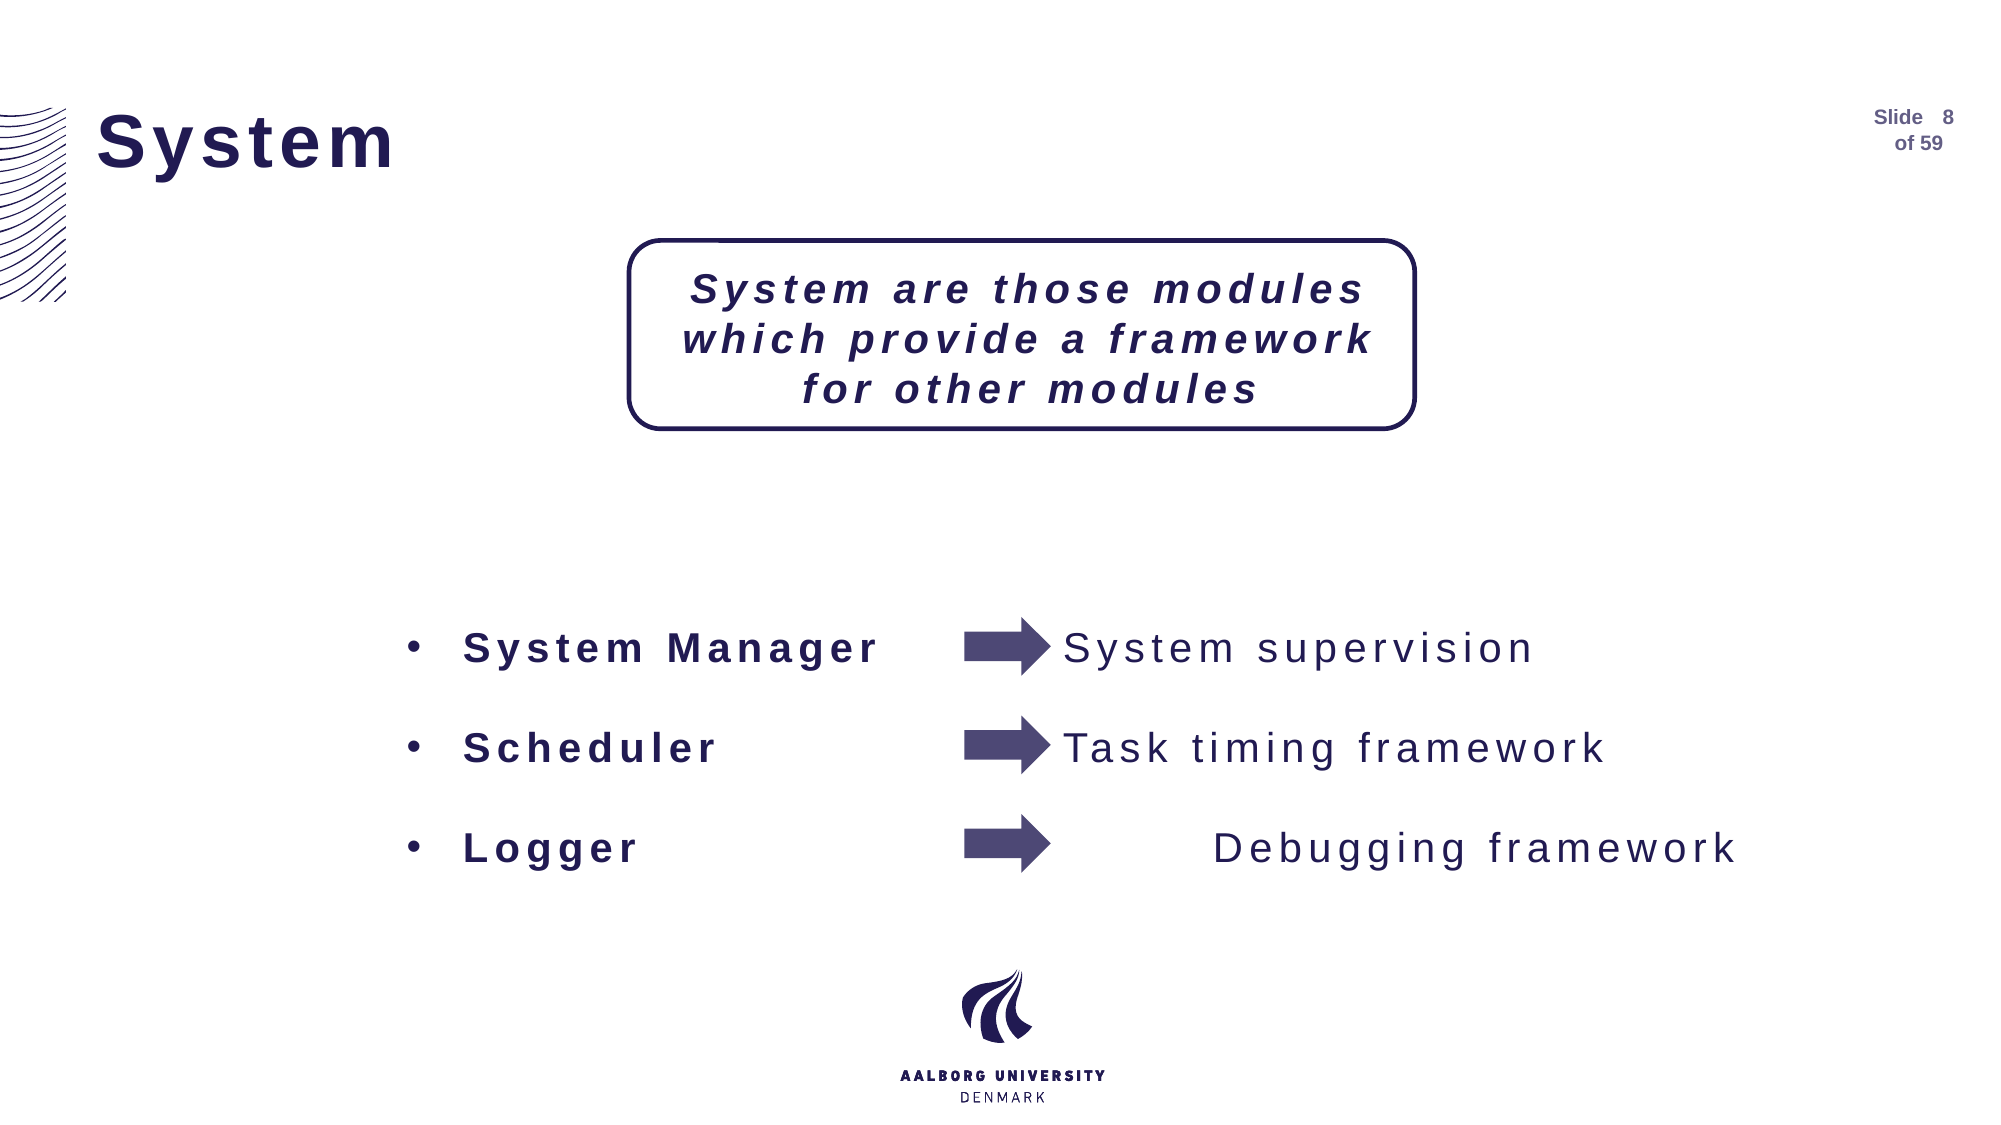

# System
Slide
8
of 59

System are those modules which provide a framework for other modules

System Manager 		System supervision

Scheduler			Task timing framework

Logger				Debugging framework